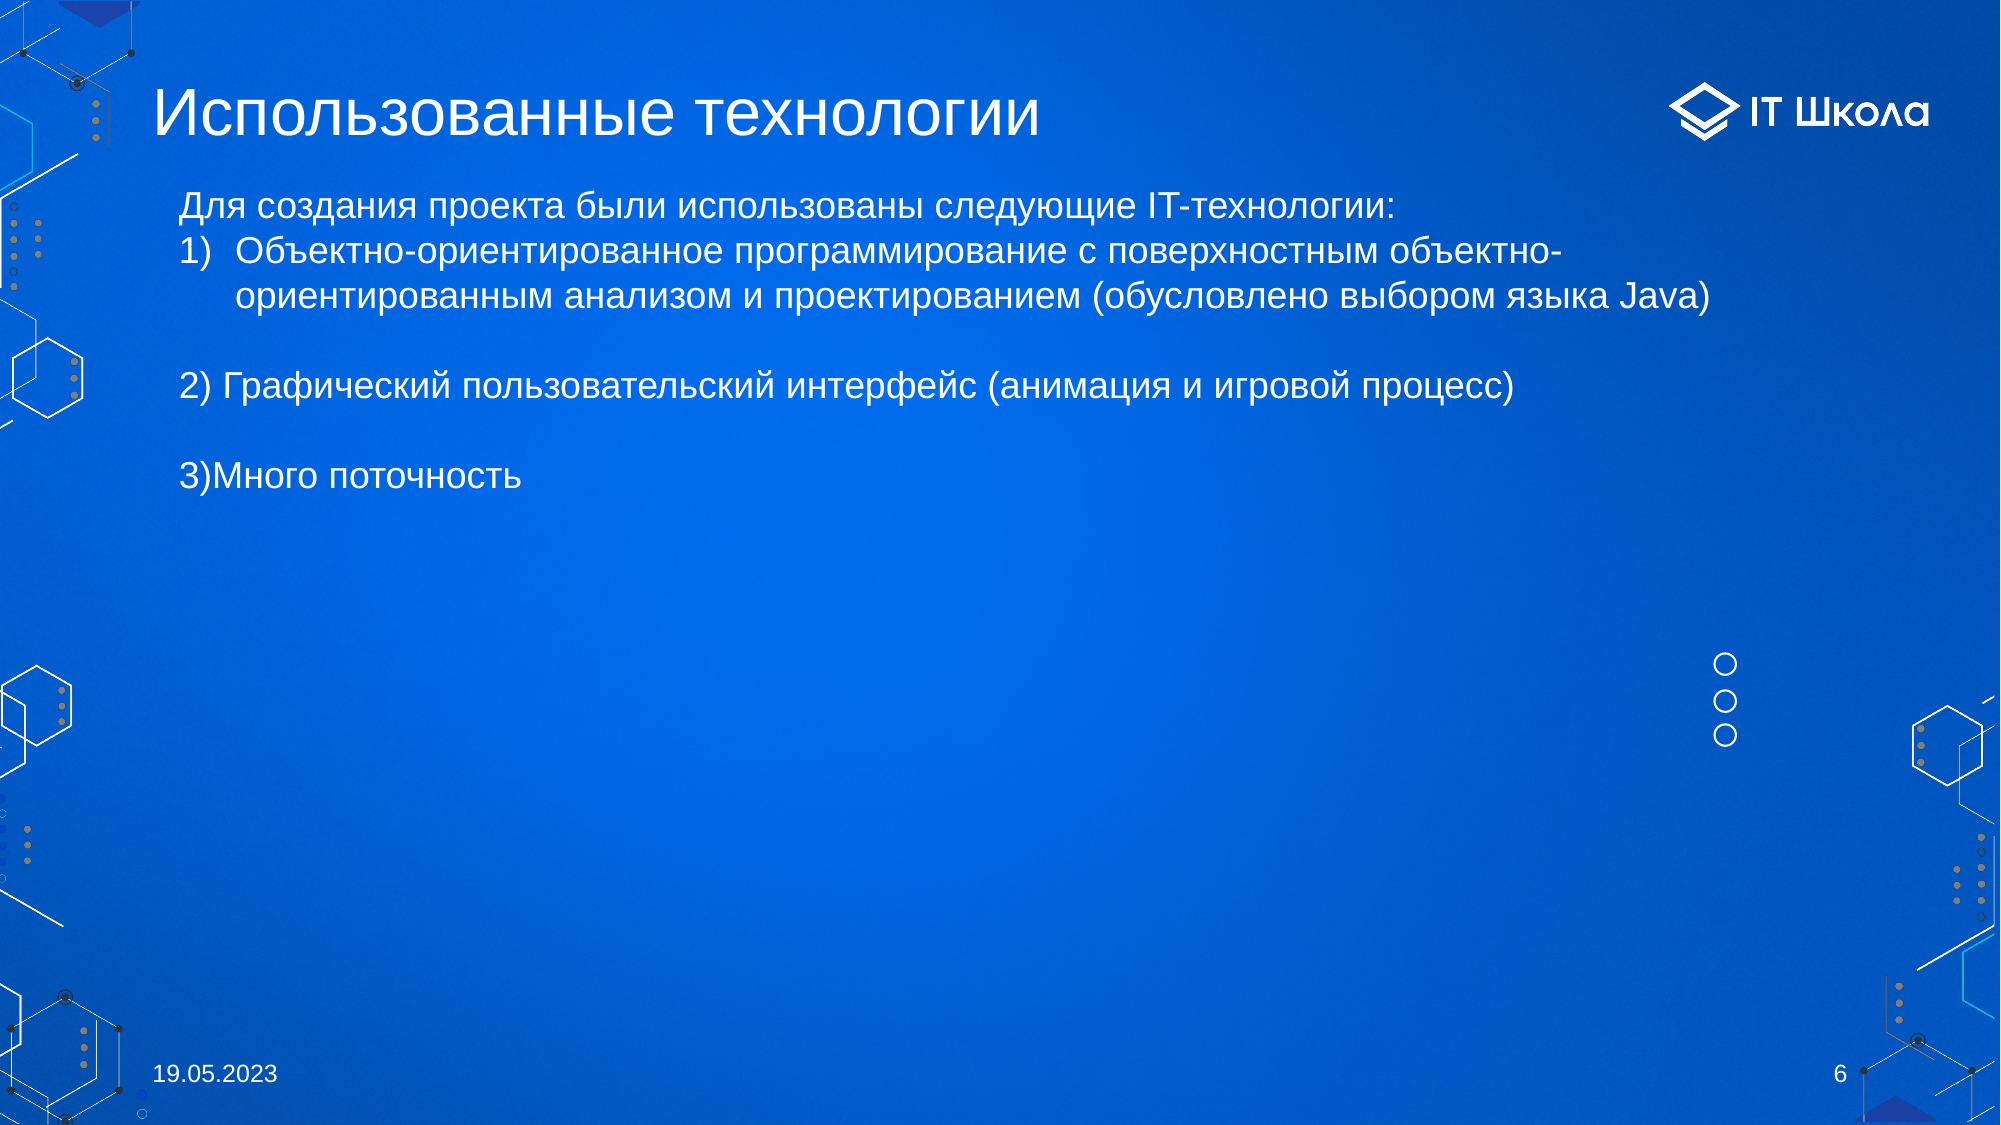

# Использованные технологии
Для создания проекта были использованы следующие IT-технологии:
Объектно-ориентированное программирование с поверхностным объектно-ориентированным анализом и проектированием (обусловлено выбором языка Java)

2) Графический пользовательский интерфейс (анимация и игровой процесс)

3)Много поточность

19.05.2023
6